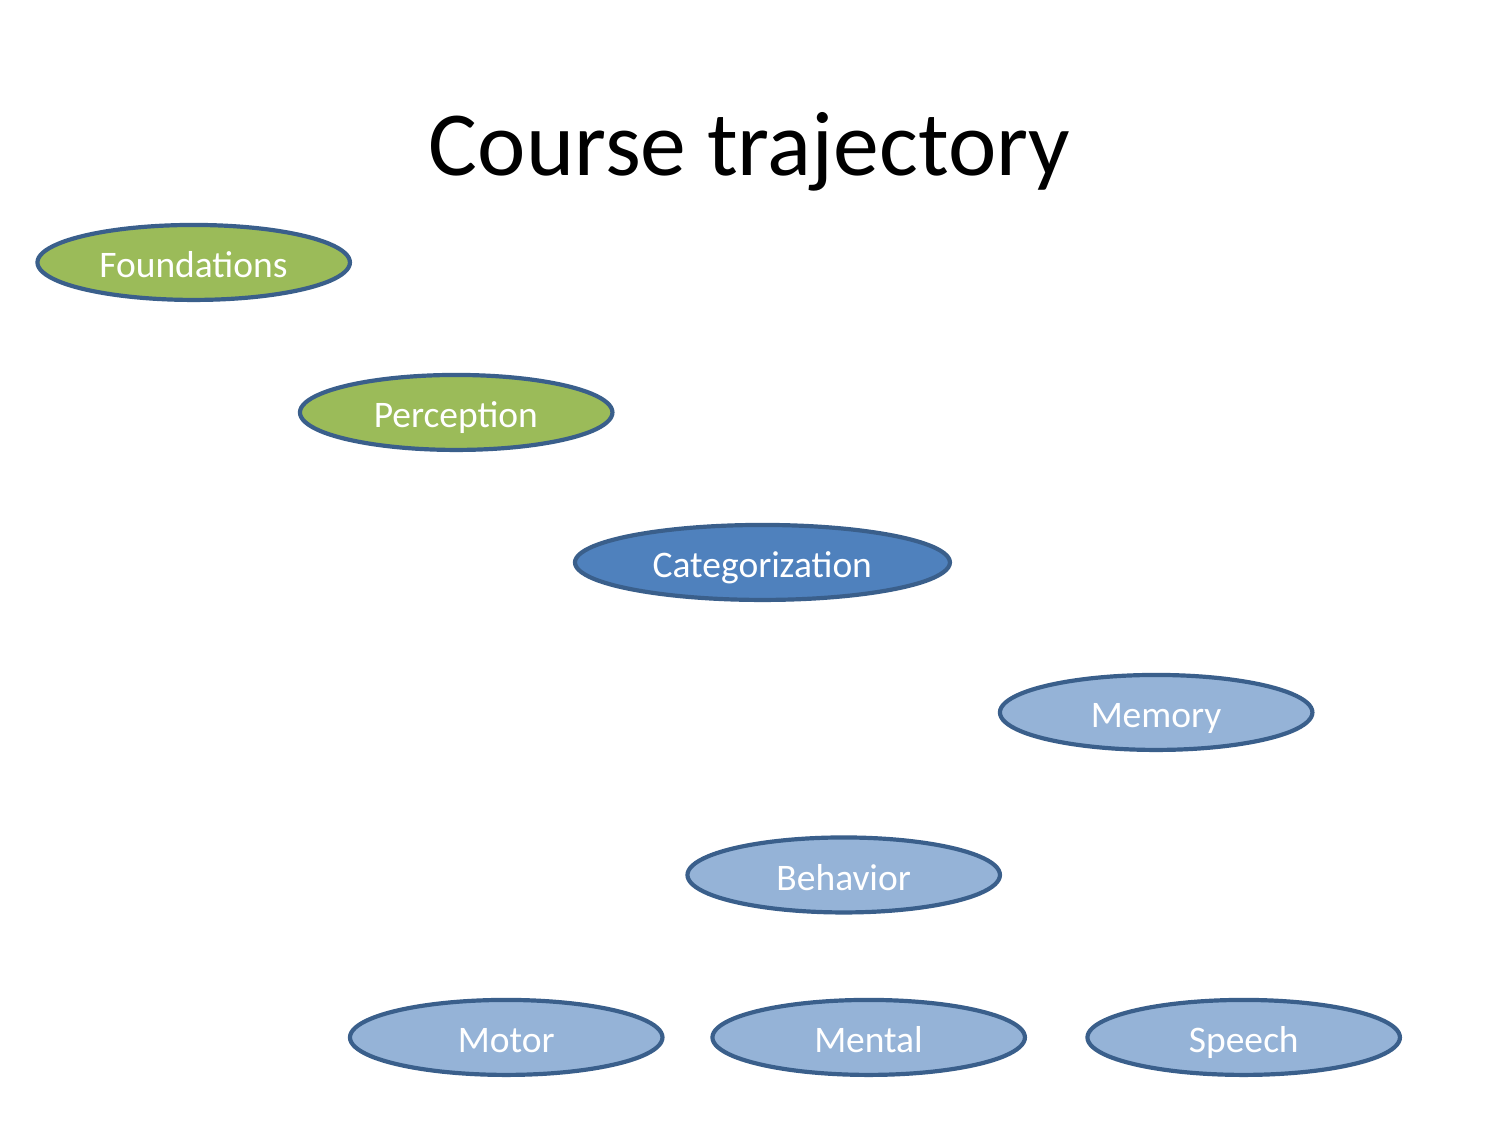

# Course trajectory
Foundations
Perception
Categorization
Memory
Behavior
Motor
Mental
Speech